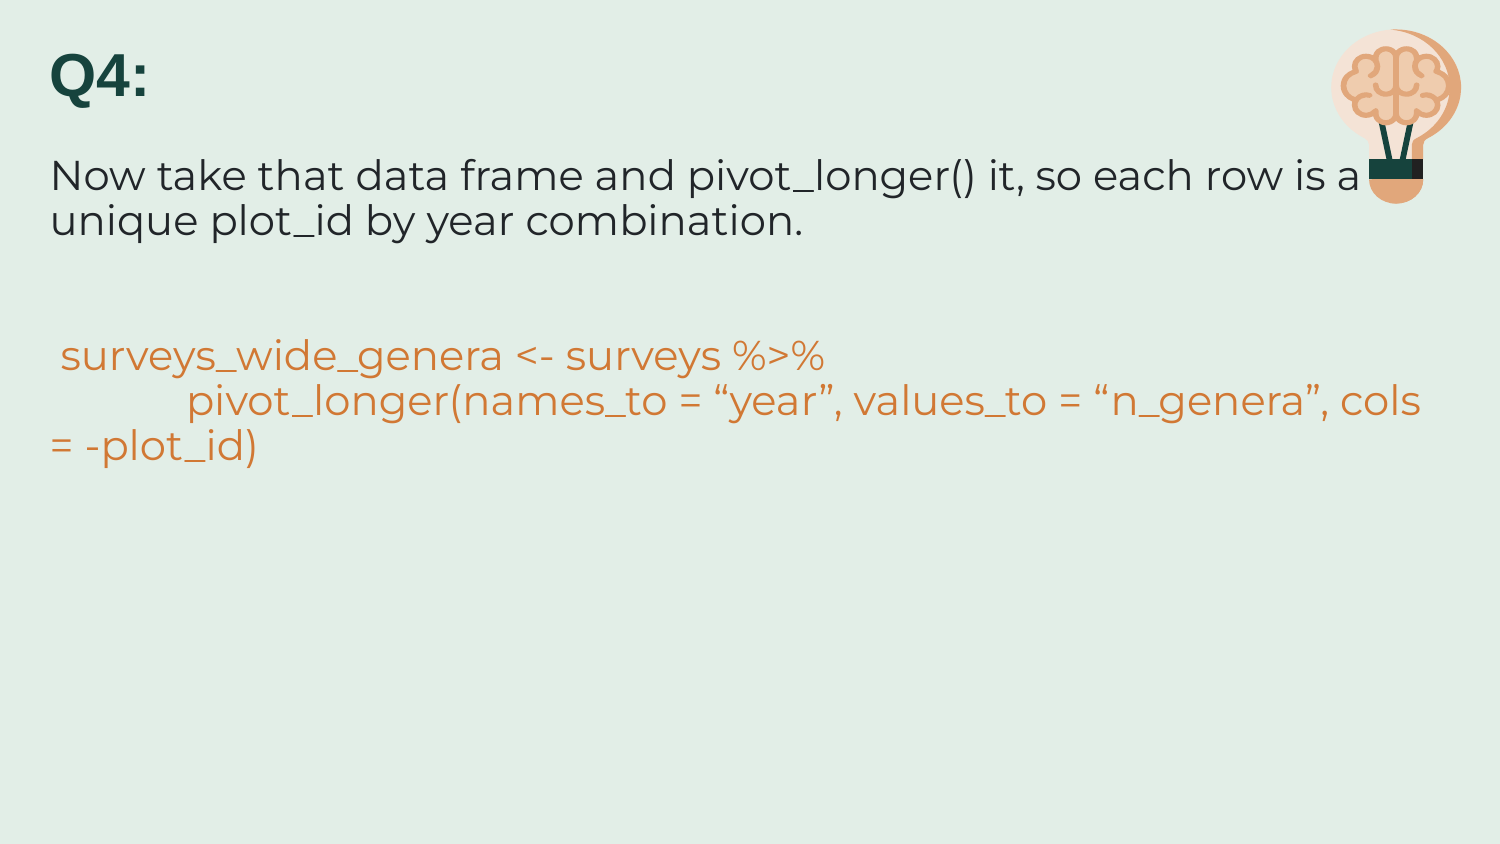

# Q4: Now take that data frame and pivot_longer() it, so each row is a unique plot_id by year combination. surveys_wide_genera <- surveys %>% pivot_longer(names_to = “year”, values_to = “n_genera”, cols = -plot_id)